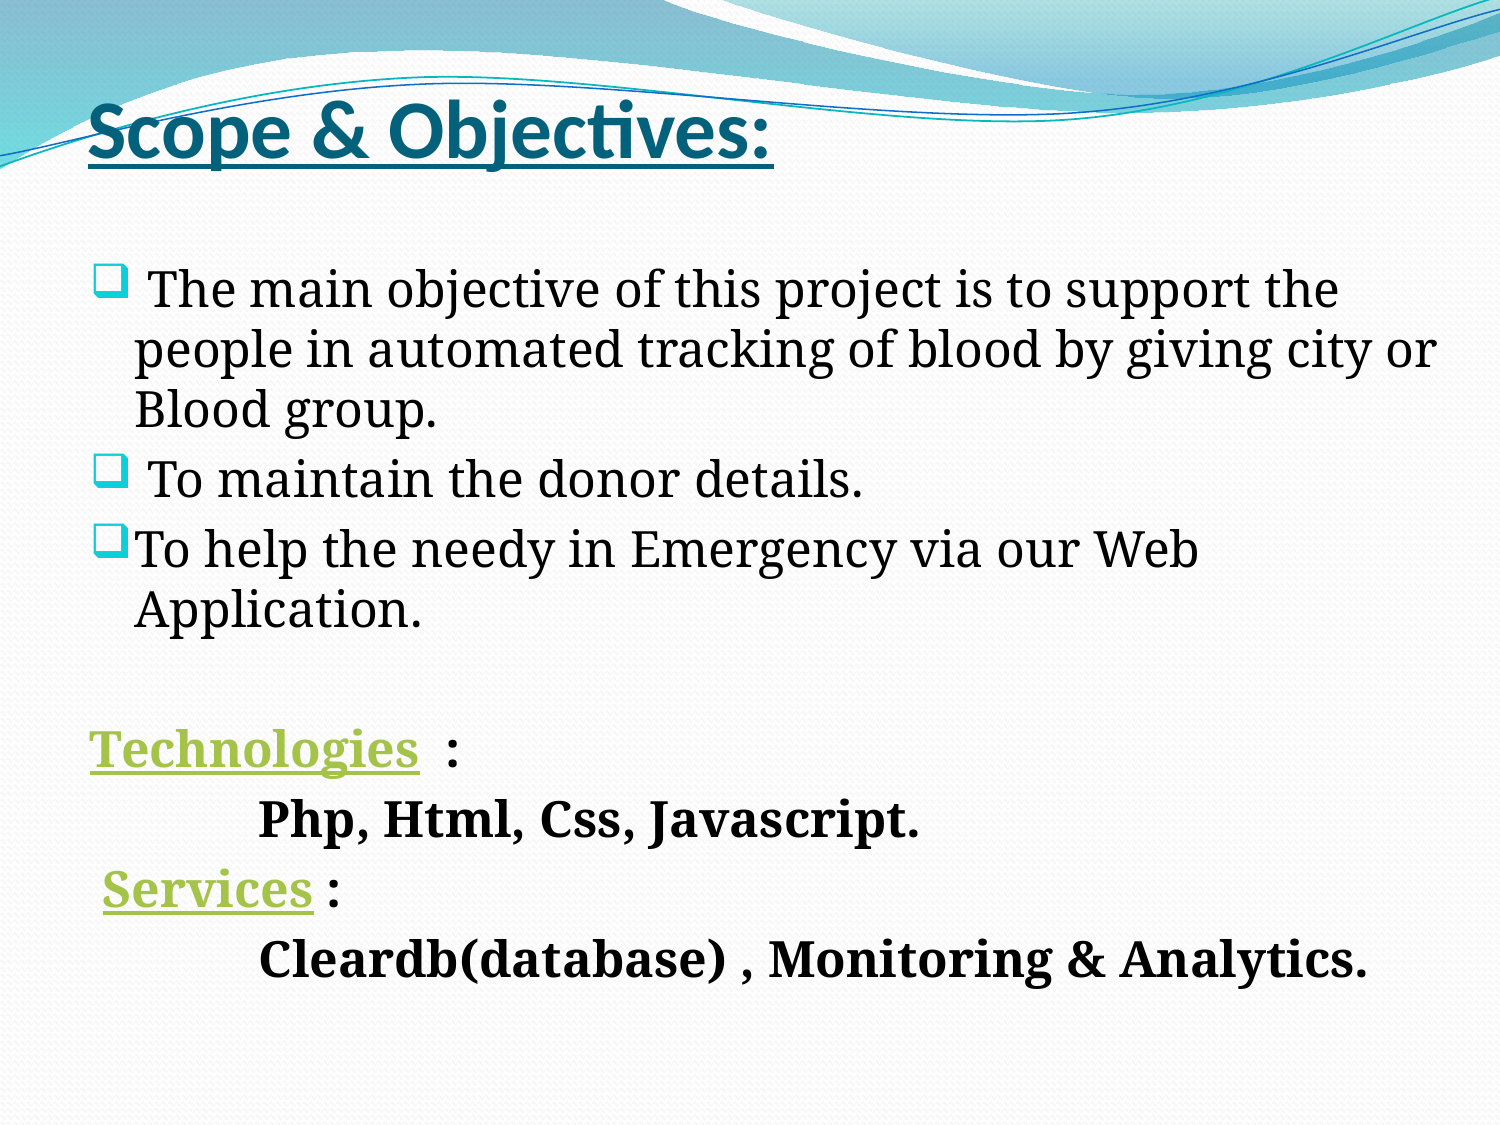

# Scope & Objectives:
 The main objective of this project is to support the people in automated tracking of blood by giving city or Blood group.
 To maintain the donor details.
To help the needy in Emergency via our Web Application.

Technologies  :
             Php, Html, Css, Javascript.
 Services :
             Cleardb(database) , Monitoring & Analytics.